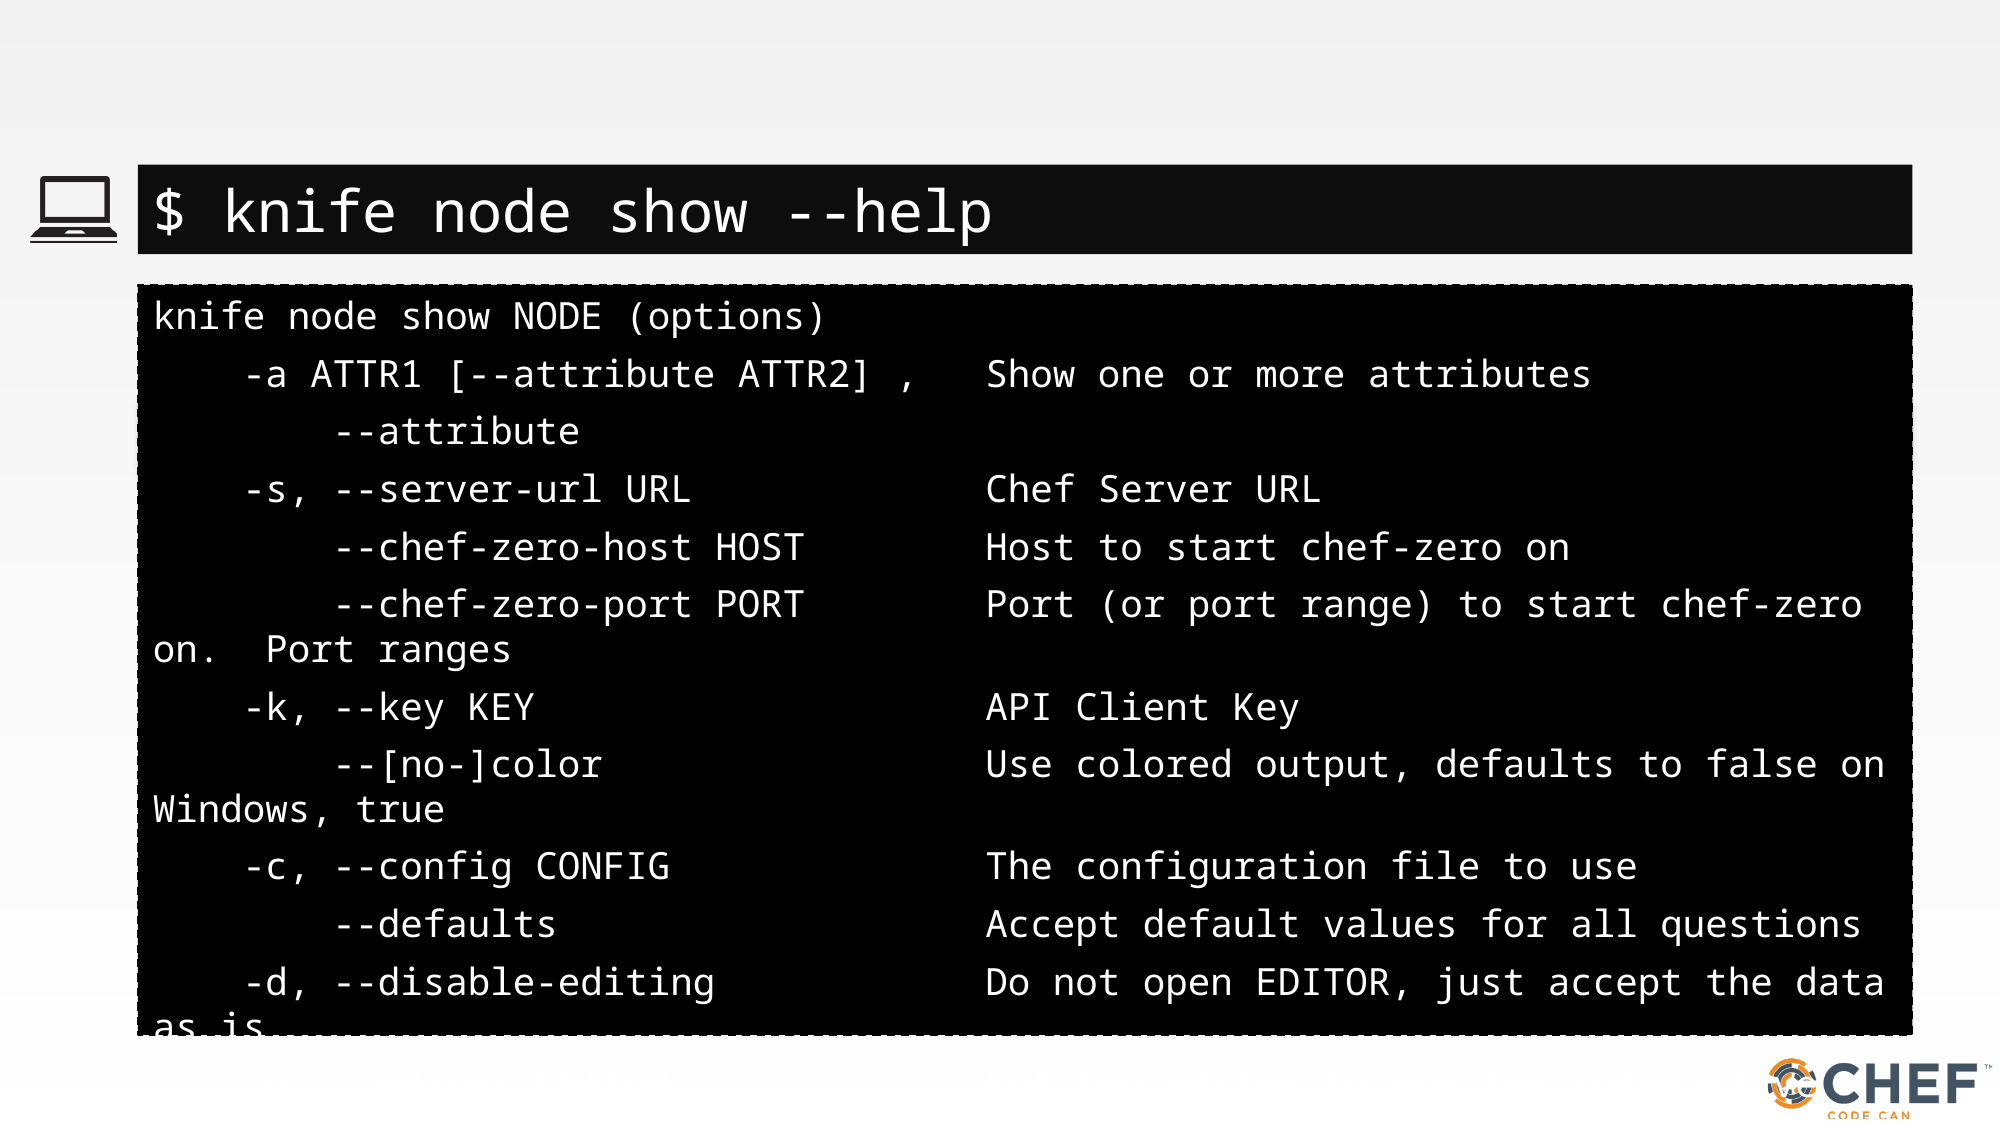

#
$ knife node show --help
knife node show NODE (options)
    -a ATTR1 [--attribute ATTR2] ,   Show one or more attributes
        --attribute
    -s, --server-url URL             Chef Server URL
        --chef-zero-host HOST        Host to start chef-zero on
        --chef-zero-port PORT        Port (or port range) to start chef-zero on.  Port ranges
    -k, --key KEY                    API Client Key
        --[no-]color                 Use colored output, defaults to false on Windows, true
    -c, --config CONFIG              The configuration file to use
        --defaults                   Accept default values for all questions
    -d, --disable-editing            Do not open EDITOR, just accept the data as is
    -e, --editor EDITOR              Set the editor to use for interactive commands
    -E, --environment                Show only the Chef environment
    -F, --format FORMAT              Which format to use for output
        --[no-]listen                Whether a local mode (-z) server binds to a port
    -z, --local-mode                 Point knife commands at local repository instead of server
    -l, --long                       Include all attributes in the output
    -m, --medium                     Include normal attributes in the output
    -u, --user USER                  API Client Username
        --print-after                Show the data after a destructive operation
    -r, --run-list                   Show only the run list
    -V, --verbose                    More verbose output. Use twice for max verbosity
    -v, --version                    Show chef version
    -y, --yes                        Say yes to all prompts for confirmation
    -h, --help                       Show this message